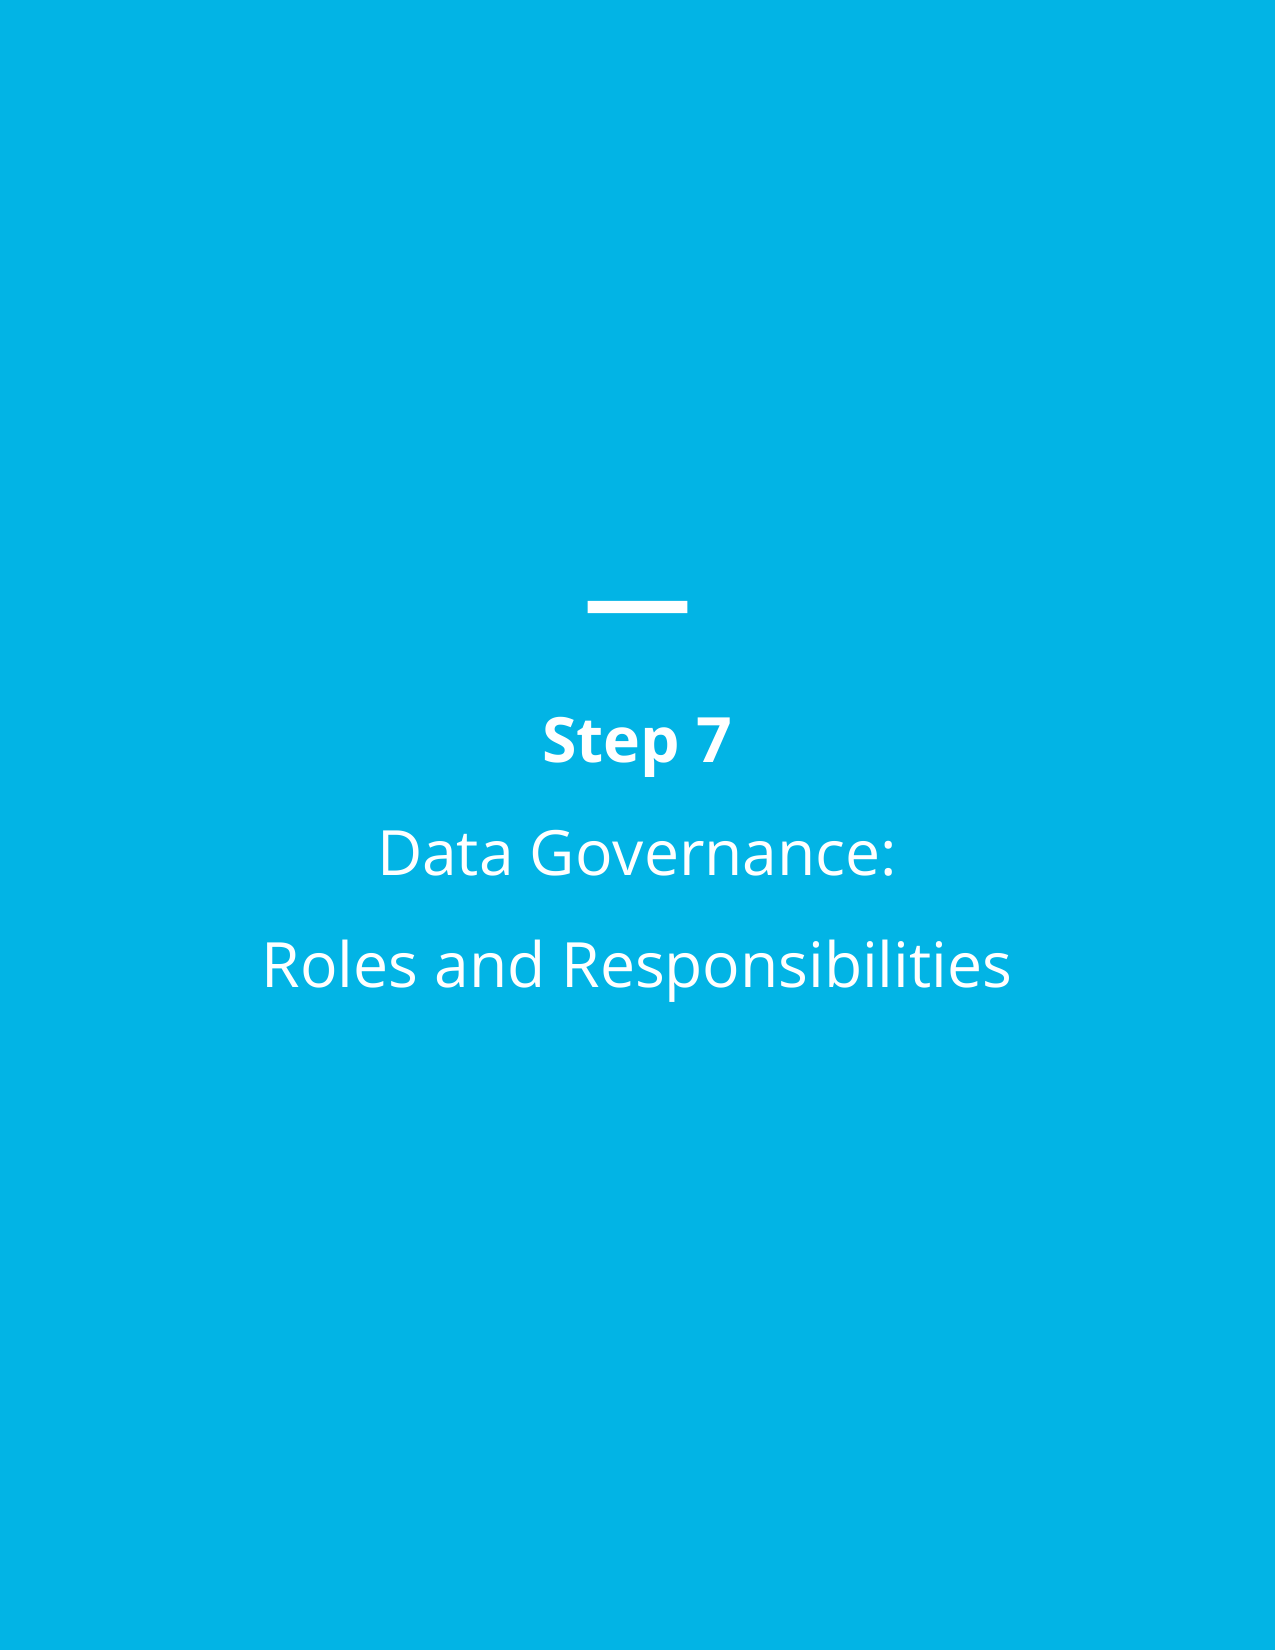

Step 7
Data Governance:
Roles and Responsibilities